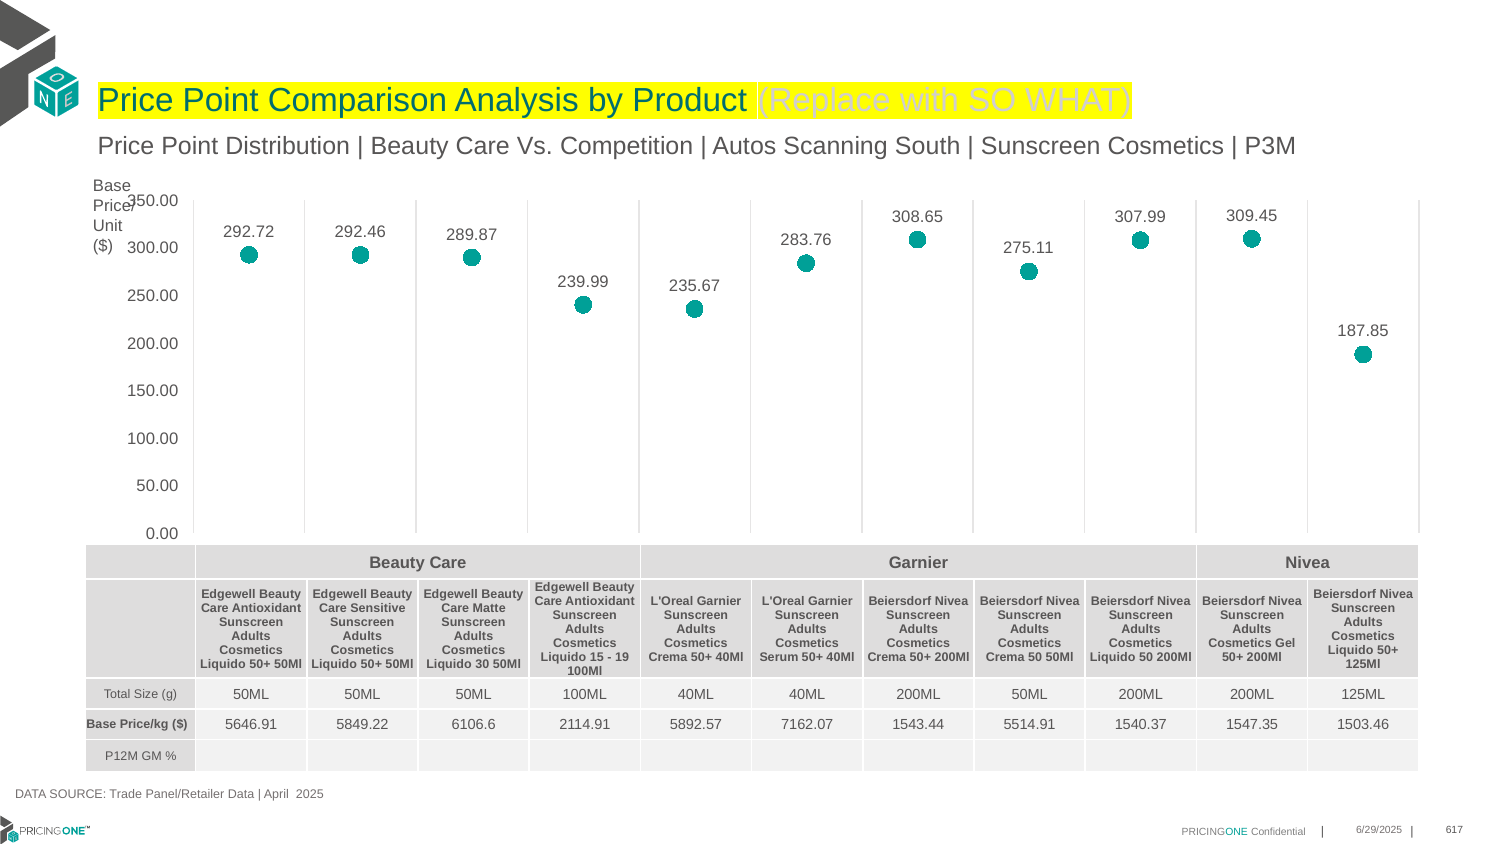

# Price Point Comparison Analysis by Product (Replace with SO WHAT)
Price Point Distribution | Beauty Care Vs. Competition | Autos Scanning South | Sunscreen Cosmetics | P3M
Base Price/Unit ($)

### Chart

| Category | Base Price/Unit |
|---|---|
| Edgewell Beauty Care Antioxidant Sunscreen Adults Cosmetics Liquido 50+ 50Ml | 292.72 |
| Edgewell Beauty Care Sensitive Sunscreen Adults Cosmetics Liquido 50+ 50Ml | 292.46 |
| Edgewell Beauty Care Matte Sunscreen Adults Cosmetics Liquido 30 50Ml | 289.87 |
| Edgewell Beauty Care Antioxidant Sunscreen Adults Cosmetics Liquido 15 - 19 100Ml | 239.99 |
| L'Oreal Garnier Sunscreen Adults Cosmetics Crema 50+ 40Ml | 235.67 |
| L'Oreal Garnier Sunscreen Adults Cosmetics Serum 50+ 40Ml | 283.76 |
| Beiersdorf Nivea Sunscreen Adults Cosmetics Crema 50+ 200Ml | 308.65 |
| Beiersdorf Nivea Sunscreen Adults Cosmetics Crema 50 50Ml | 275.11 |
| Beiersdorf Nivea Sunscreen Adults Cosmetics Liquido 50 200Ml | 307.99 |
| Beiersdorf Nivea Sunscreen Adults Cosmetics Gel 50+ 200Ml | 309.45 |
| Beiersdorf Nivea Sunscreen Adults Cosmetics Liquido 50+ 125Ml | 187.85 |
|  | Beauty Care | Beauty Care | Beauty Care | Beauty Care | Garnier | Garnier | Nivea | Nivea | Nivea | Nivea | Nivea |
| --- | --- | --- | --- | --- | --- | --- | --- | --- | --- | --- | --- |
|  | Edgewell Beauty Care Antioxidant Sunscreen Adults Cosmetics Liquido 50+ 50Ml | Edgewell Beauty Care Sensitive Sunscreen Adults Cosmetics Liquido 50+ 50Ml | Edgewell Beauty Care Matte Sunscreen Adults Cosmetics Liquido 30 50Ml | Edgewell Beauty Care Antioxidant Sunscreen Adults Cosmetics Liquido 15 - 19 100Ml | L'Oreal Garnier Sunscreen Adults Cosmetics Crema 50+ 40Ml | L'Oreal Garnier Sunscreen Adults Cosmetics Serum 50+ 40Ml | Beiersdorf Nivea Sunscreen Adults Cosmetics Crema 50+ 200Ml | Beiersdorf Nivea Sunscreen Adults Cosmetics Crema 50 50Ml | Beiersdorf Nivea Sunscreen Adults Cosmetics Liquido 50 200Ml | Beiersdorf Nivea Sunscreen Adults Cosmetics Gel 50+ 200Ml | Beiersdorf Nivea Sunscreen Adults Cosmetics Liquido 50+ 125Ml |
| Total Size (g) | 50ML | 50ML | 50ML | 100ML | 40ML | 40ML | 200ML | 50ML | 200ML | 200ML | 125ML |
| Base Price/kg ($) | 5646.91 | 5849.22 | 6106.6 | 2114.91 | 5892.57 | 7162.07 | 1543.44 | 5514.91 | 1540.37 | 1547.35 | 1503.46 |
| P12M GM % |  |  |  |  |  |  |  |  |  |  |  |
DATA SOURCE: Trade Panel/Retailer Data | April  2025

6/29/2025
617